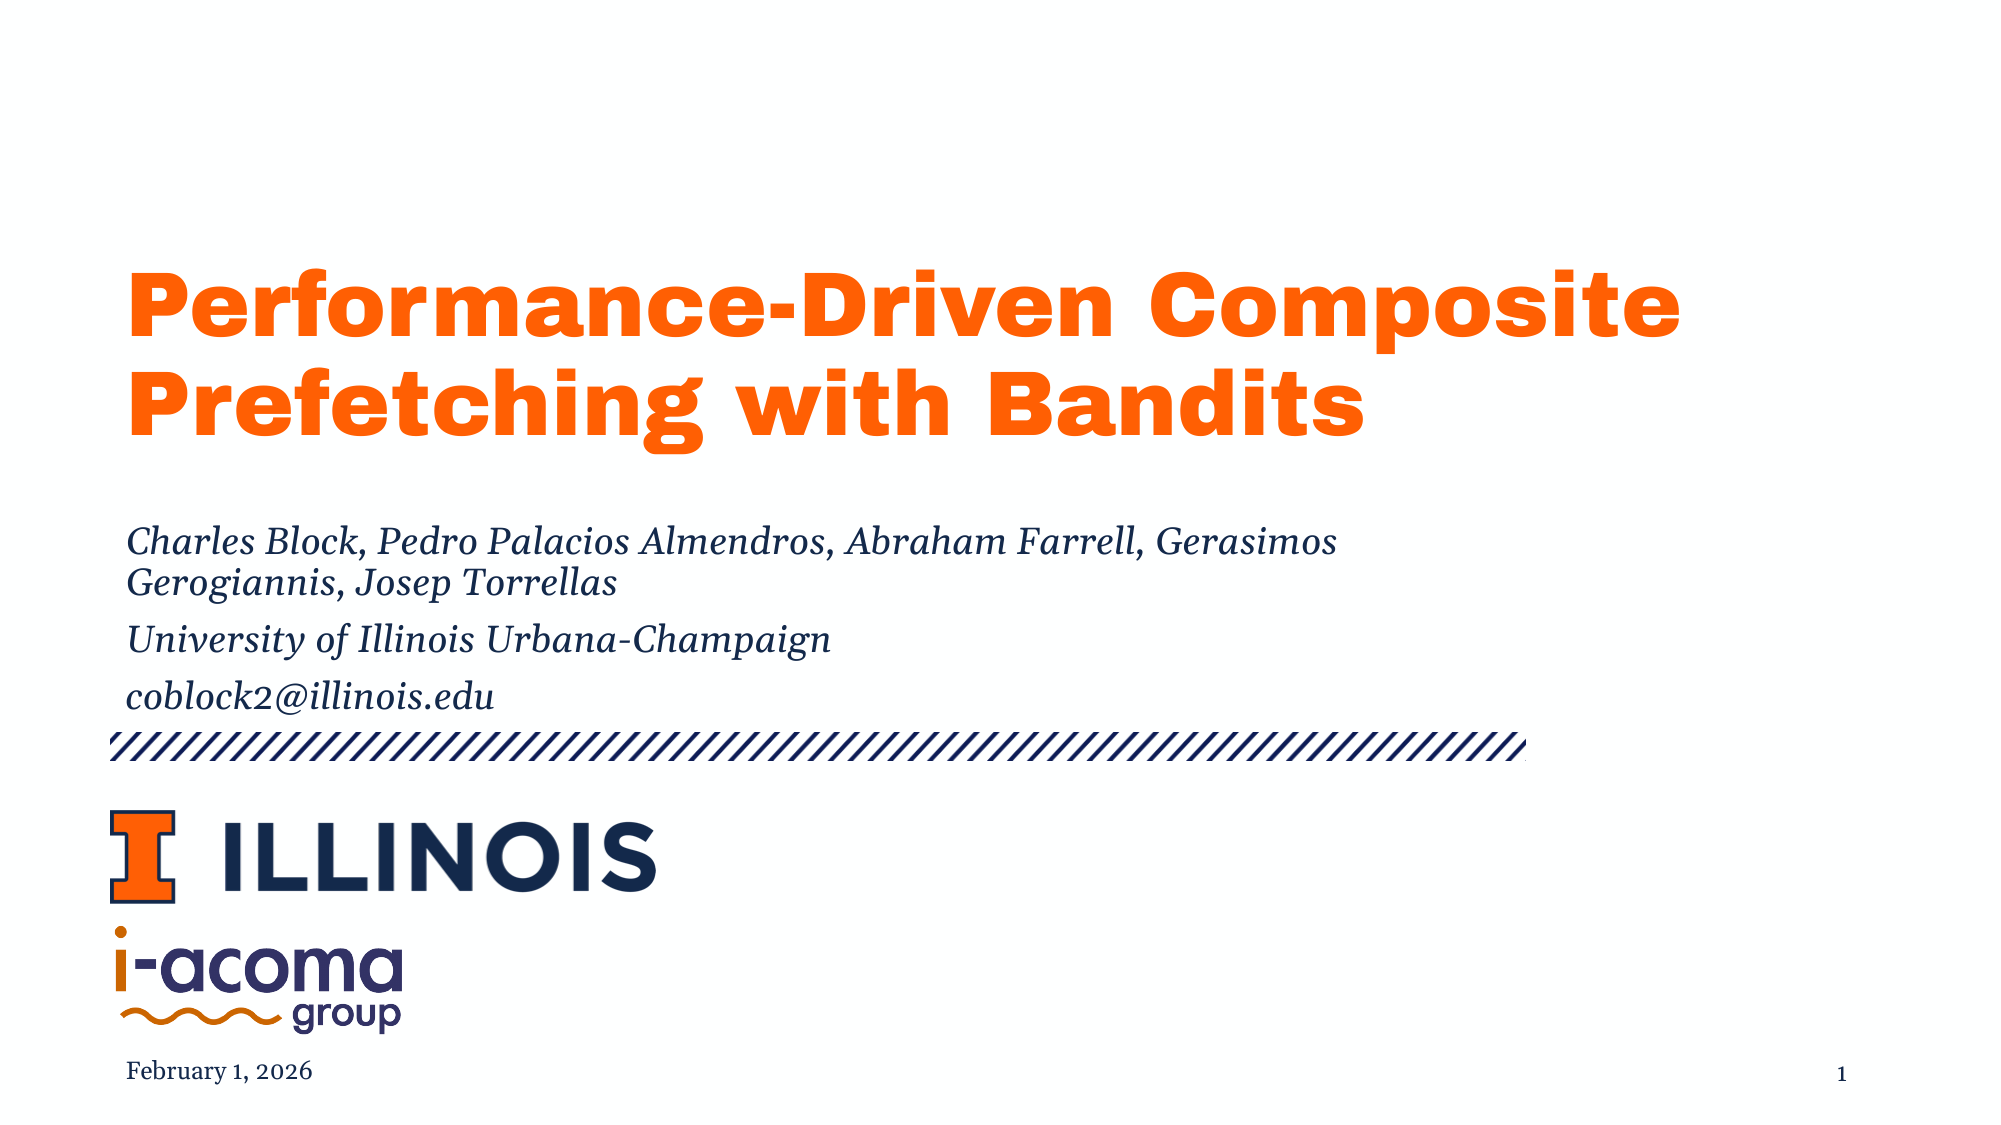

# Performance-Driven Composite Prefetching with Bandits
Charles Block, Pedro Palacios Almendros, Abraham Farrell, Gerasimos Gerogiannis, Josep Torrellas
University of Illinois Urbana-Champaign
coblock2@illinois.edu

1
February 1, 2026